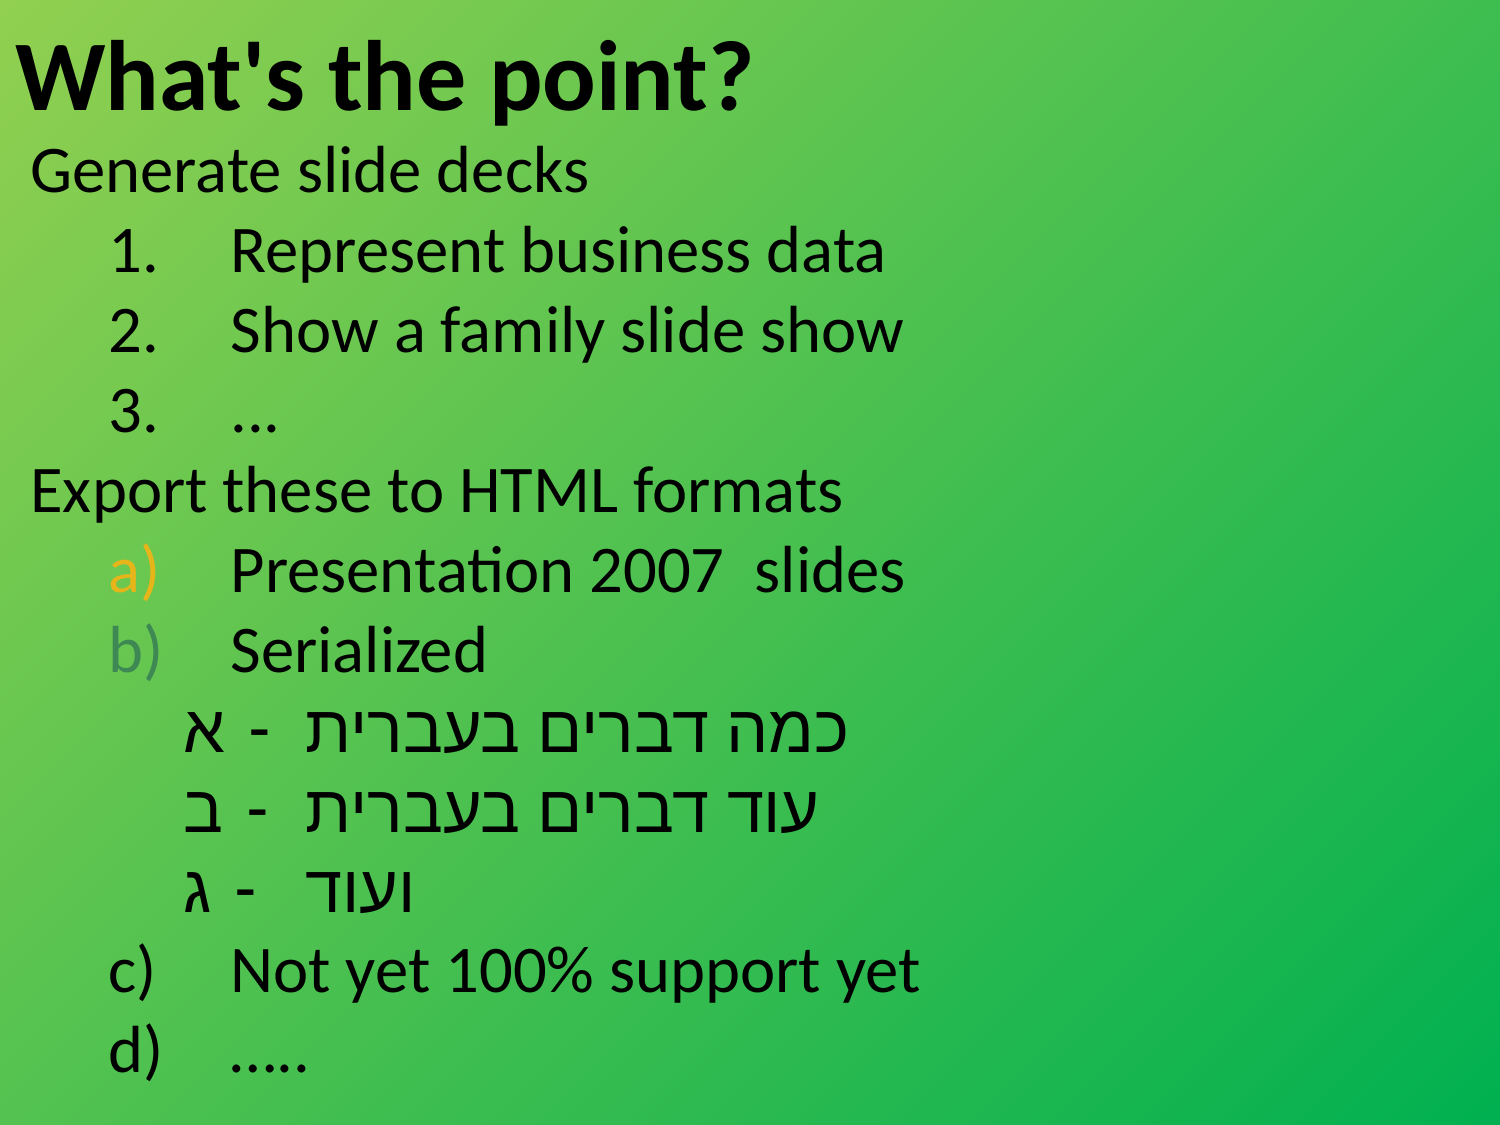

What's the point?
Generate slide decks
Represent business data
Show a family slide show
...
Export these to HTML formats
Presentation 2007  slides
Serialized
כמה דברים בעברית
עוד דברים בעברית
ועוד
Not yet 100% support yet
…..